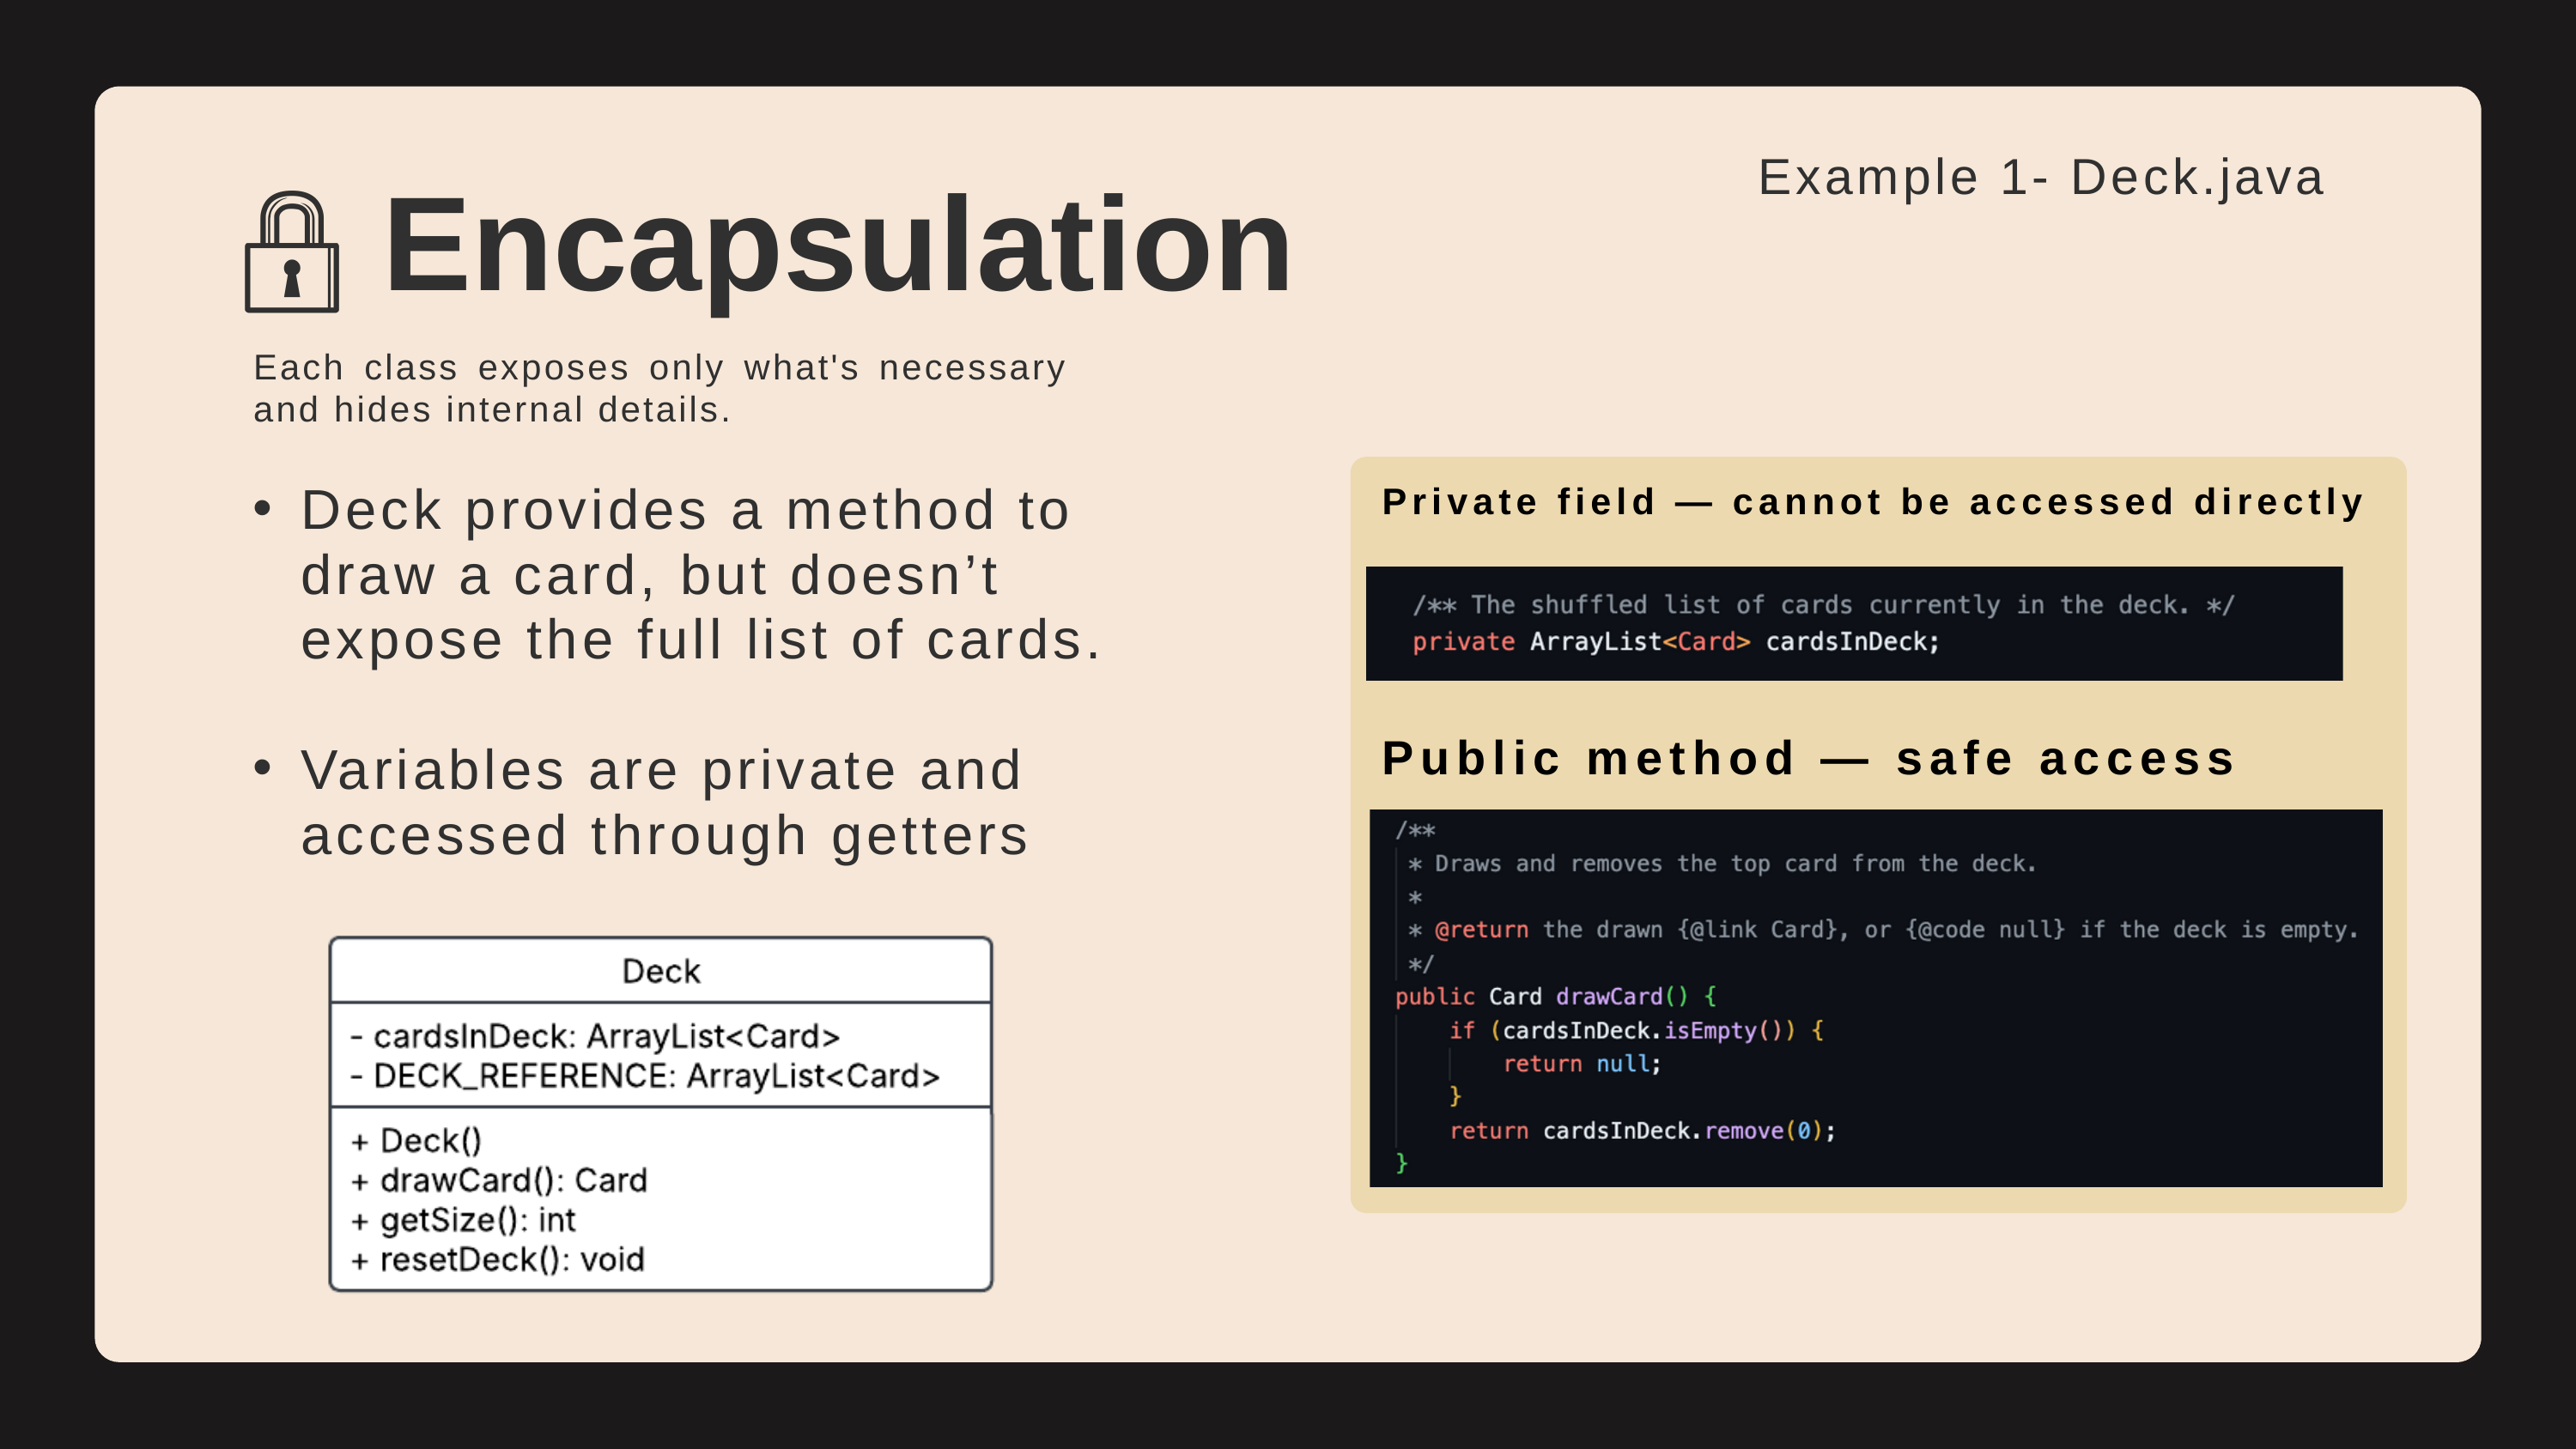

Example 1- Deck.java
🔒 Encapsulation
Each class exposes only what's necessary and hides internal details.

Private field — cannot be accessed directly

Public method — safe access

Deck provides a method to draw a card, but doesn’t expose the full list of cards.

Variables are private and accessed through getters